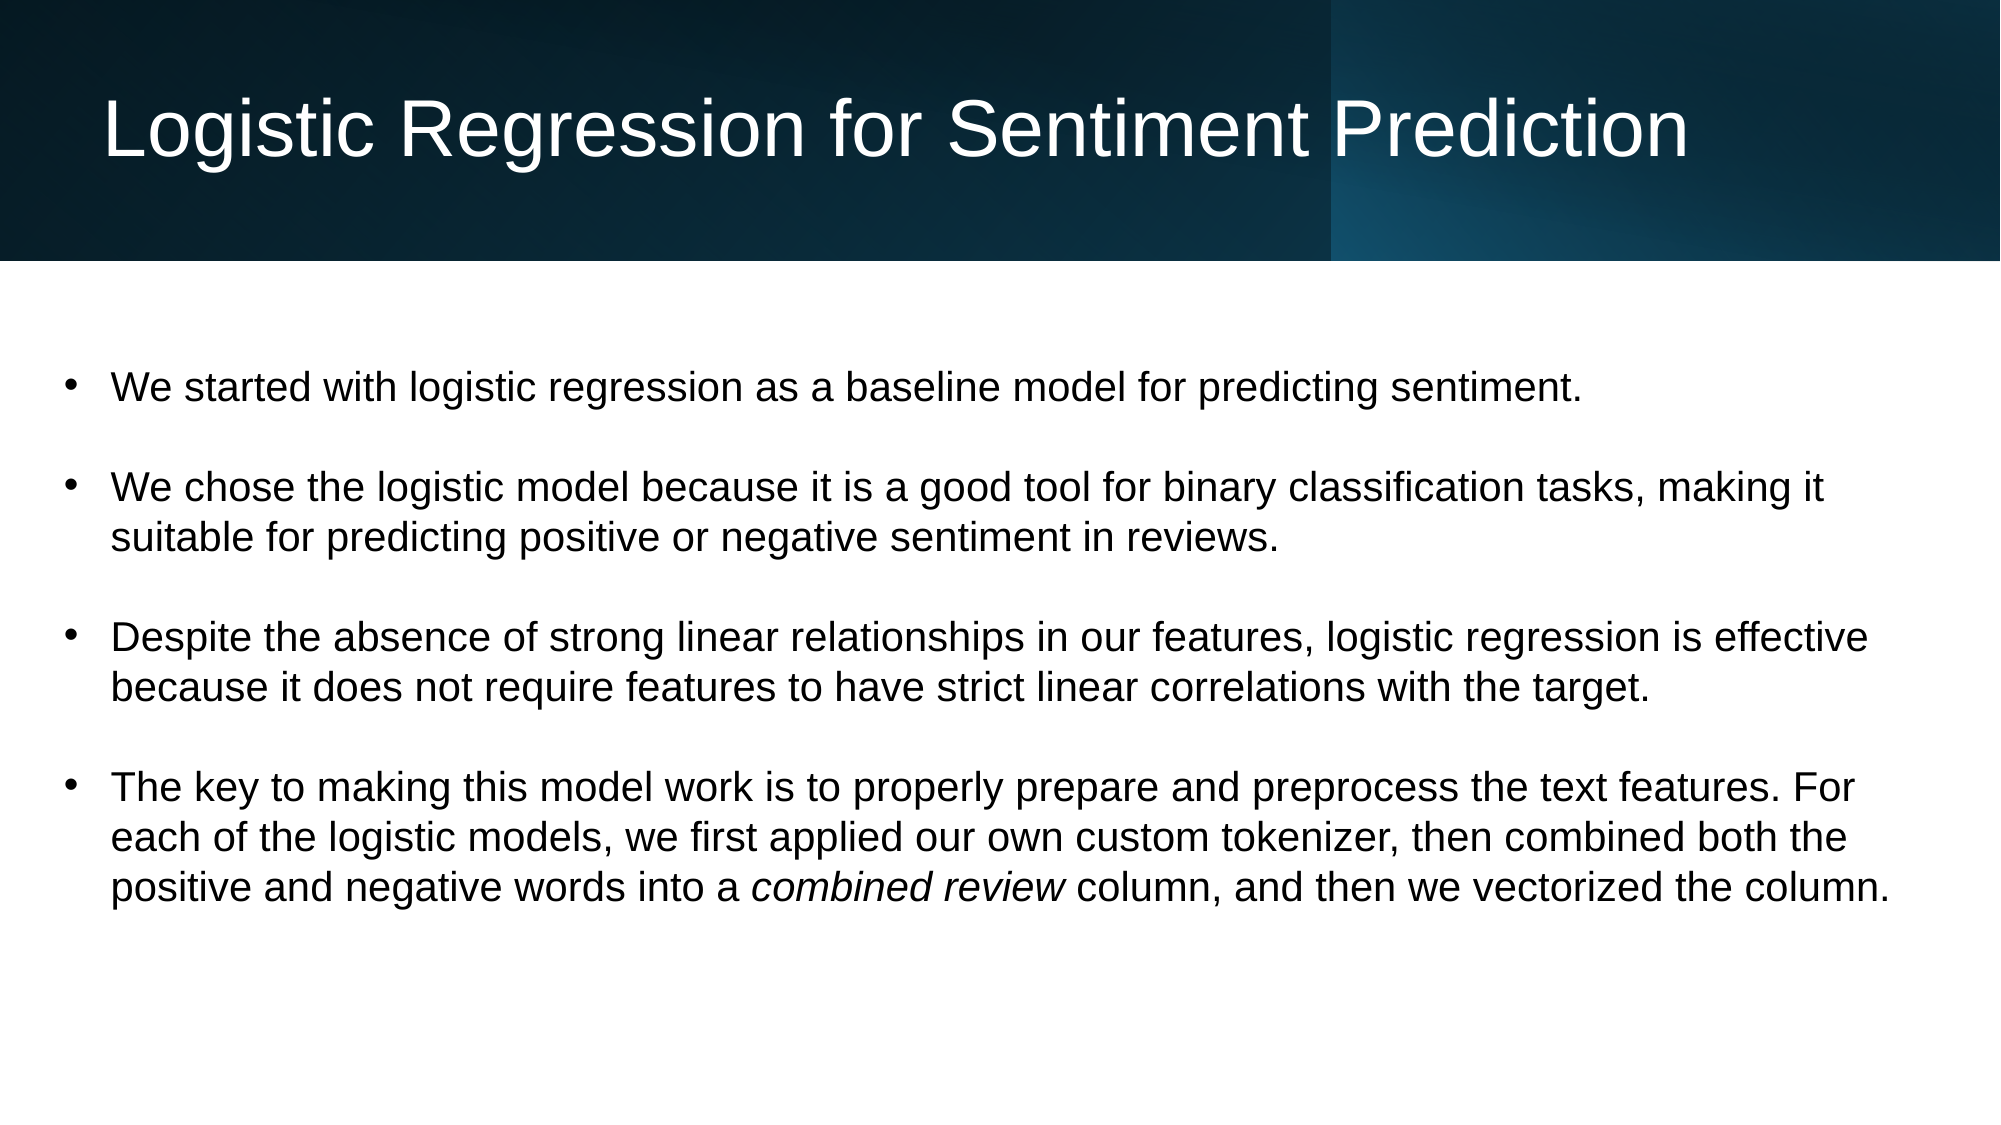

# Logistic Regression for Sentiment Prediction

We started with logistic regression as a baseline model for predicting sentiment.

We chose the logistic model because it is a good tool for binary classification tasks, making it suitable for predicting positive or negative sentiment in reviews.

Despite the absence of strong linear relationships in our features, logistic regression is effective because it does not require features to have strict linear correlations with the target.

The key to making this model work is to properly prepare and preprocess the text features. For each of the logistic models, we first applied our own custom tokenizer, then combined both the positive and negative words into a combined review column, and then we vectorized the column.